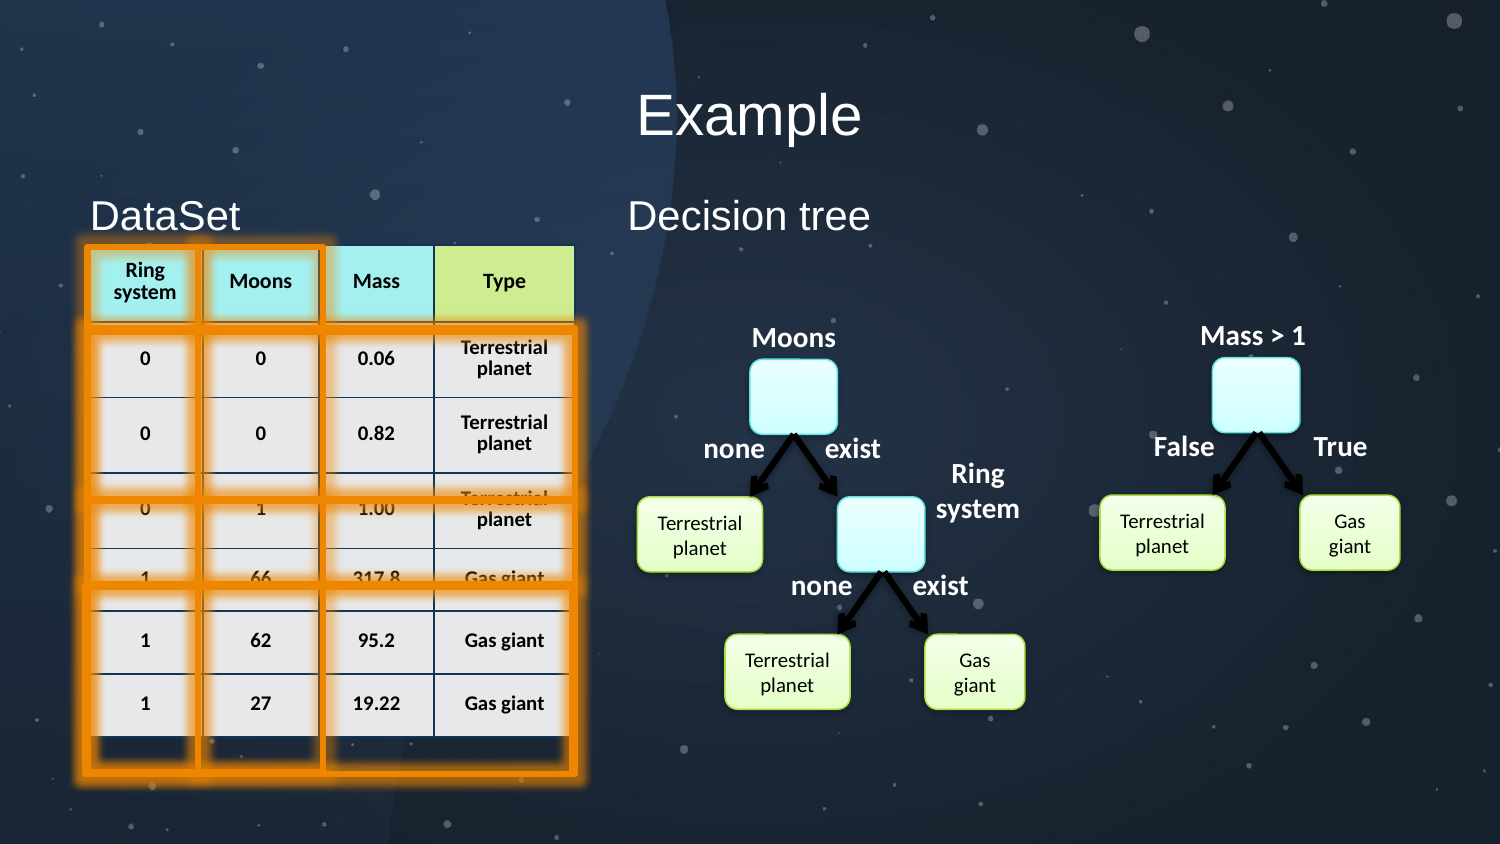

# Example
DataSet
Decision tree
| Ring system | Moons | Mass | Type |
| --- | --- | --- | --- |
| 0 | 0 | 0.06 | Terrestrial planet |
| 0 | 0 | 0.82 | Terrestrial planet |
| 0 | 1 | 1.00 | Terrestrial planet |
| 1 | 66 | 317.8 | Gas giant |
| 1 | 62 | 95.2 | Gas giant |
| 1 | 27 | 19.22 | Gas giant |

Mass > 1
Moons

False
True
none
exist
Ring system
Terrestrial planet
Gas giant
Terrestrial planet

none
exist

Terrestrial planet
Gas giant